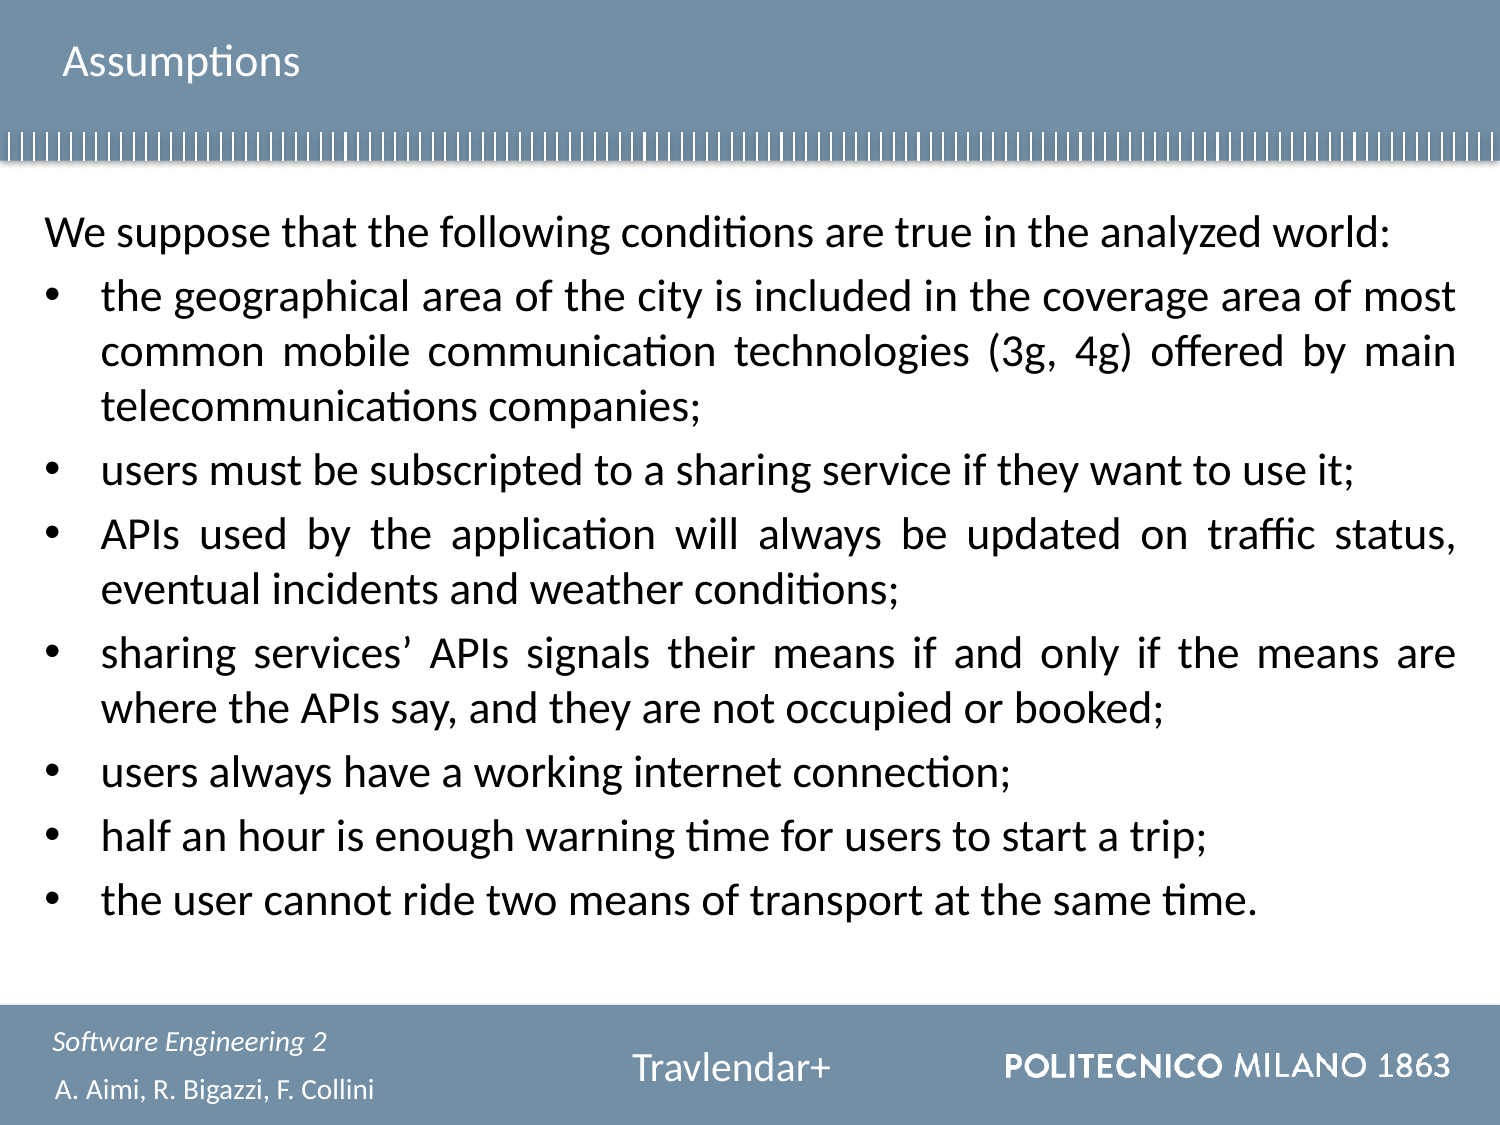

# Assumptions
We suppose that the following conditions are true in the analyzed world:
the geographical area of the city is included in the coverage area of most common mobile communication technologies (3g, 4g) offered by main telecommunications companies;
users must be subscripted to a sharing service if they want to use it;
APIs used by the application will always be updated on traffic status, eventual incidents and weather conditions;
sharing services’ APIs signals their means if and only if the means are where the APIs say, and they are not occupied or booked;
users always have a working internet connection;
half an hour is enough warning time for users to start a trip;
the user cannot ride two means of transport at the same time.